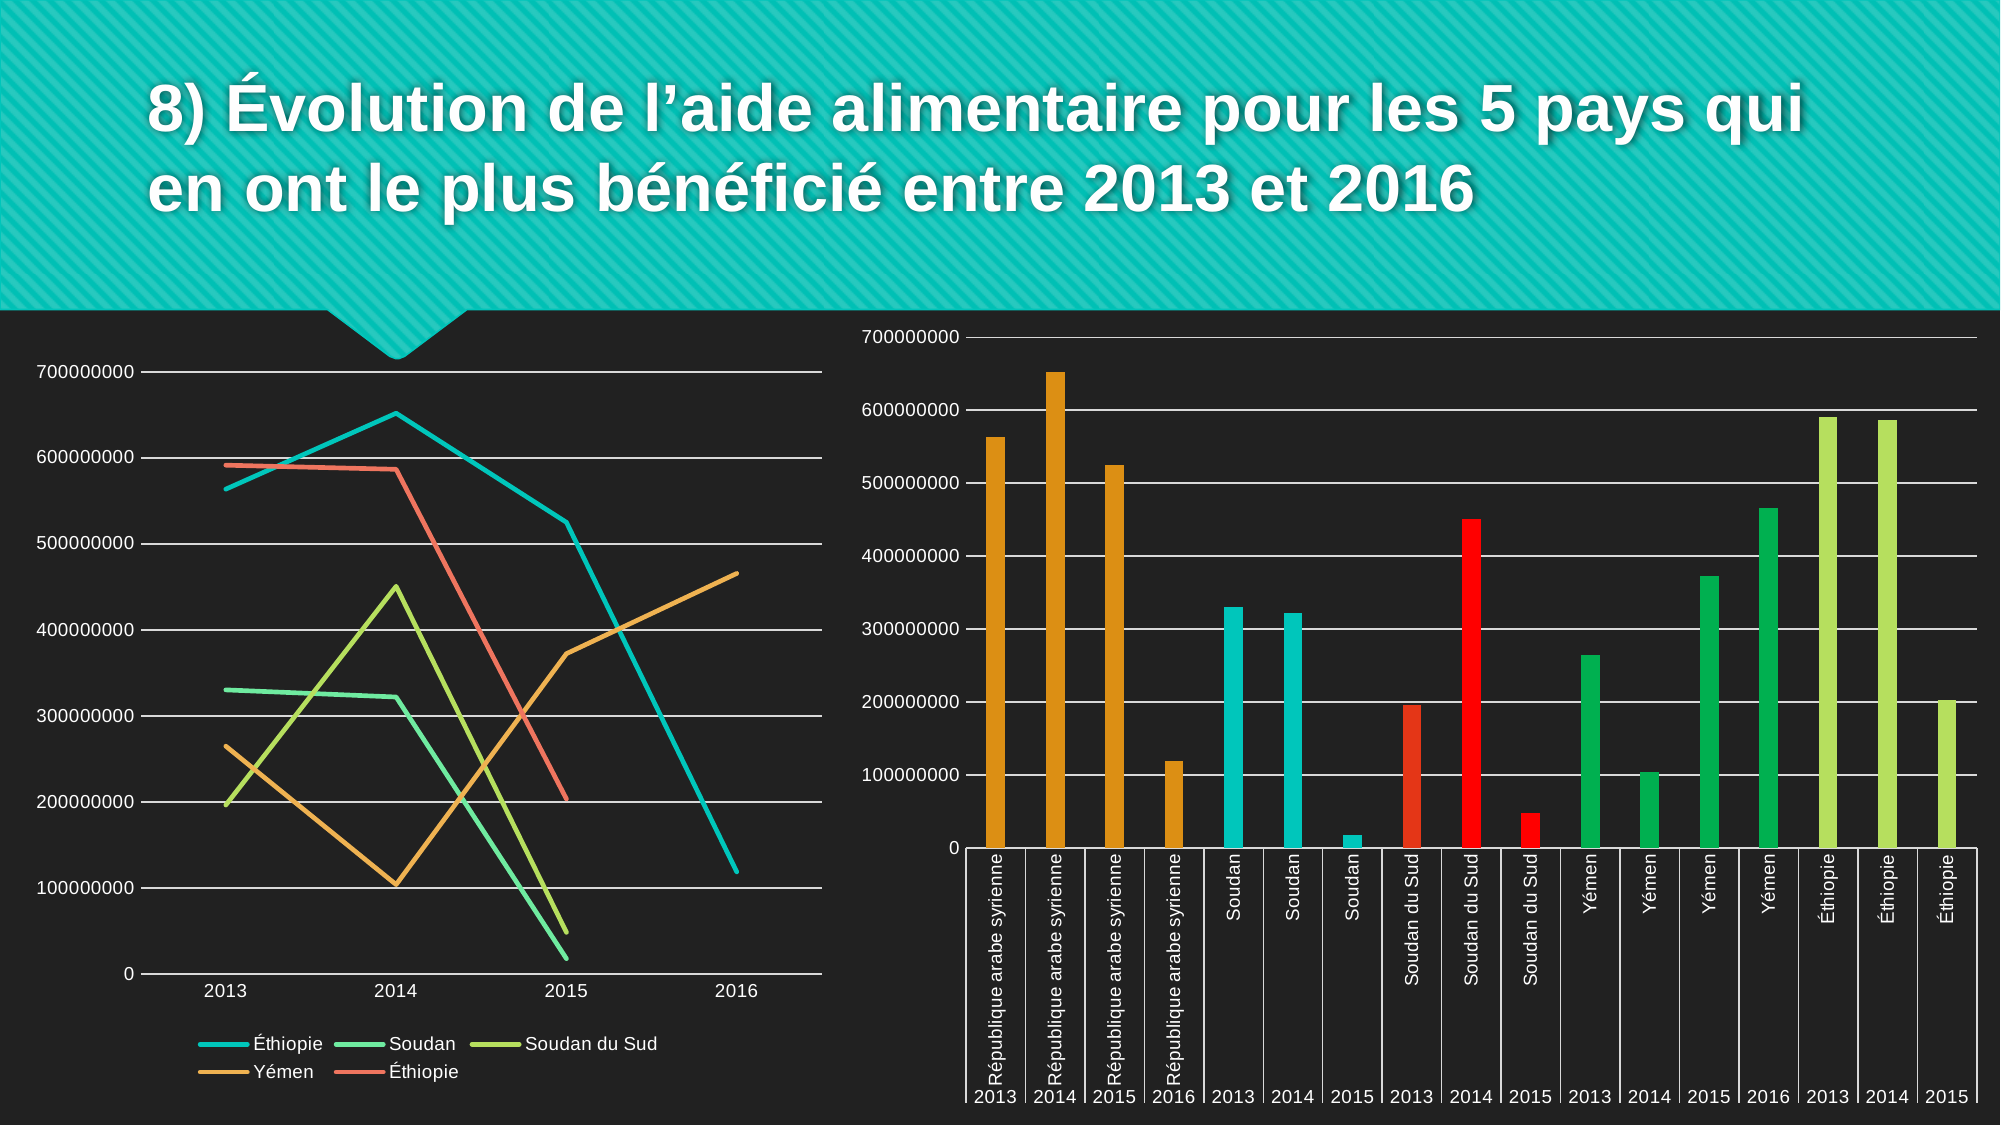

# 8) Évolution de l’aide alimentaire pour les 5 pays qui en ont le plus bénéficié entre 2013 et 2016

### Chart

| Category | Aide_alimentaire |
|---|---|
| République arabe syrienne | 563566000.0 |
| République arabe syrienne | 651870000.0 |
| République arabe syrienne | 524949000.0 |
| République arabe syrienne | 118558000.0 |
| Soudan | 330230000.0 |
| Soudan | 321904000.0 |
| Soudan | 17650000.0 |
| Soudan du Sud | 196330000.0 |
| Soudan du Sud | 450610000.0 |
| Soudan du Sud | 48308000.0 |
| Yémen | 264764000.0 |
| Yémen | 103840000.0 |
| Yémen | 372306000.0 |
| Yémen | 465574000.0 |
| Éthiopie | 591404000.0 |
| Éthiopie | 586624000.0 |
| Éthiopie | 203266000.0 |

### Chart

| Category | Éthiopie | Soudan | Soudan du Sud | Yémen | Éthiopie |
|---|---|---|---|---|---|
| 2013 | 563566000.0 | 330230000.0 | 196330000.0 | 264764000.0 | 591404000.0 |
| 2014 | 651870000.0 | 321904000.0 | 450610000.0 | 103840000.0 | 586624000.0 |
| 2015 | 524949000.0 | 17650000.0 | 48308000.0 | 372306000.0 | 203266000.0 |
| 2016 | 118558000.0 | None | None | 465574000.0 | None |